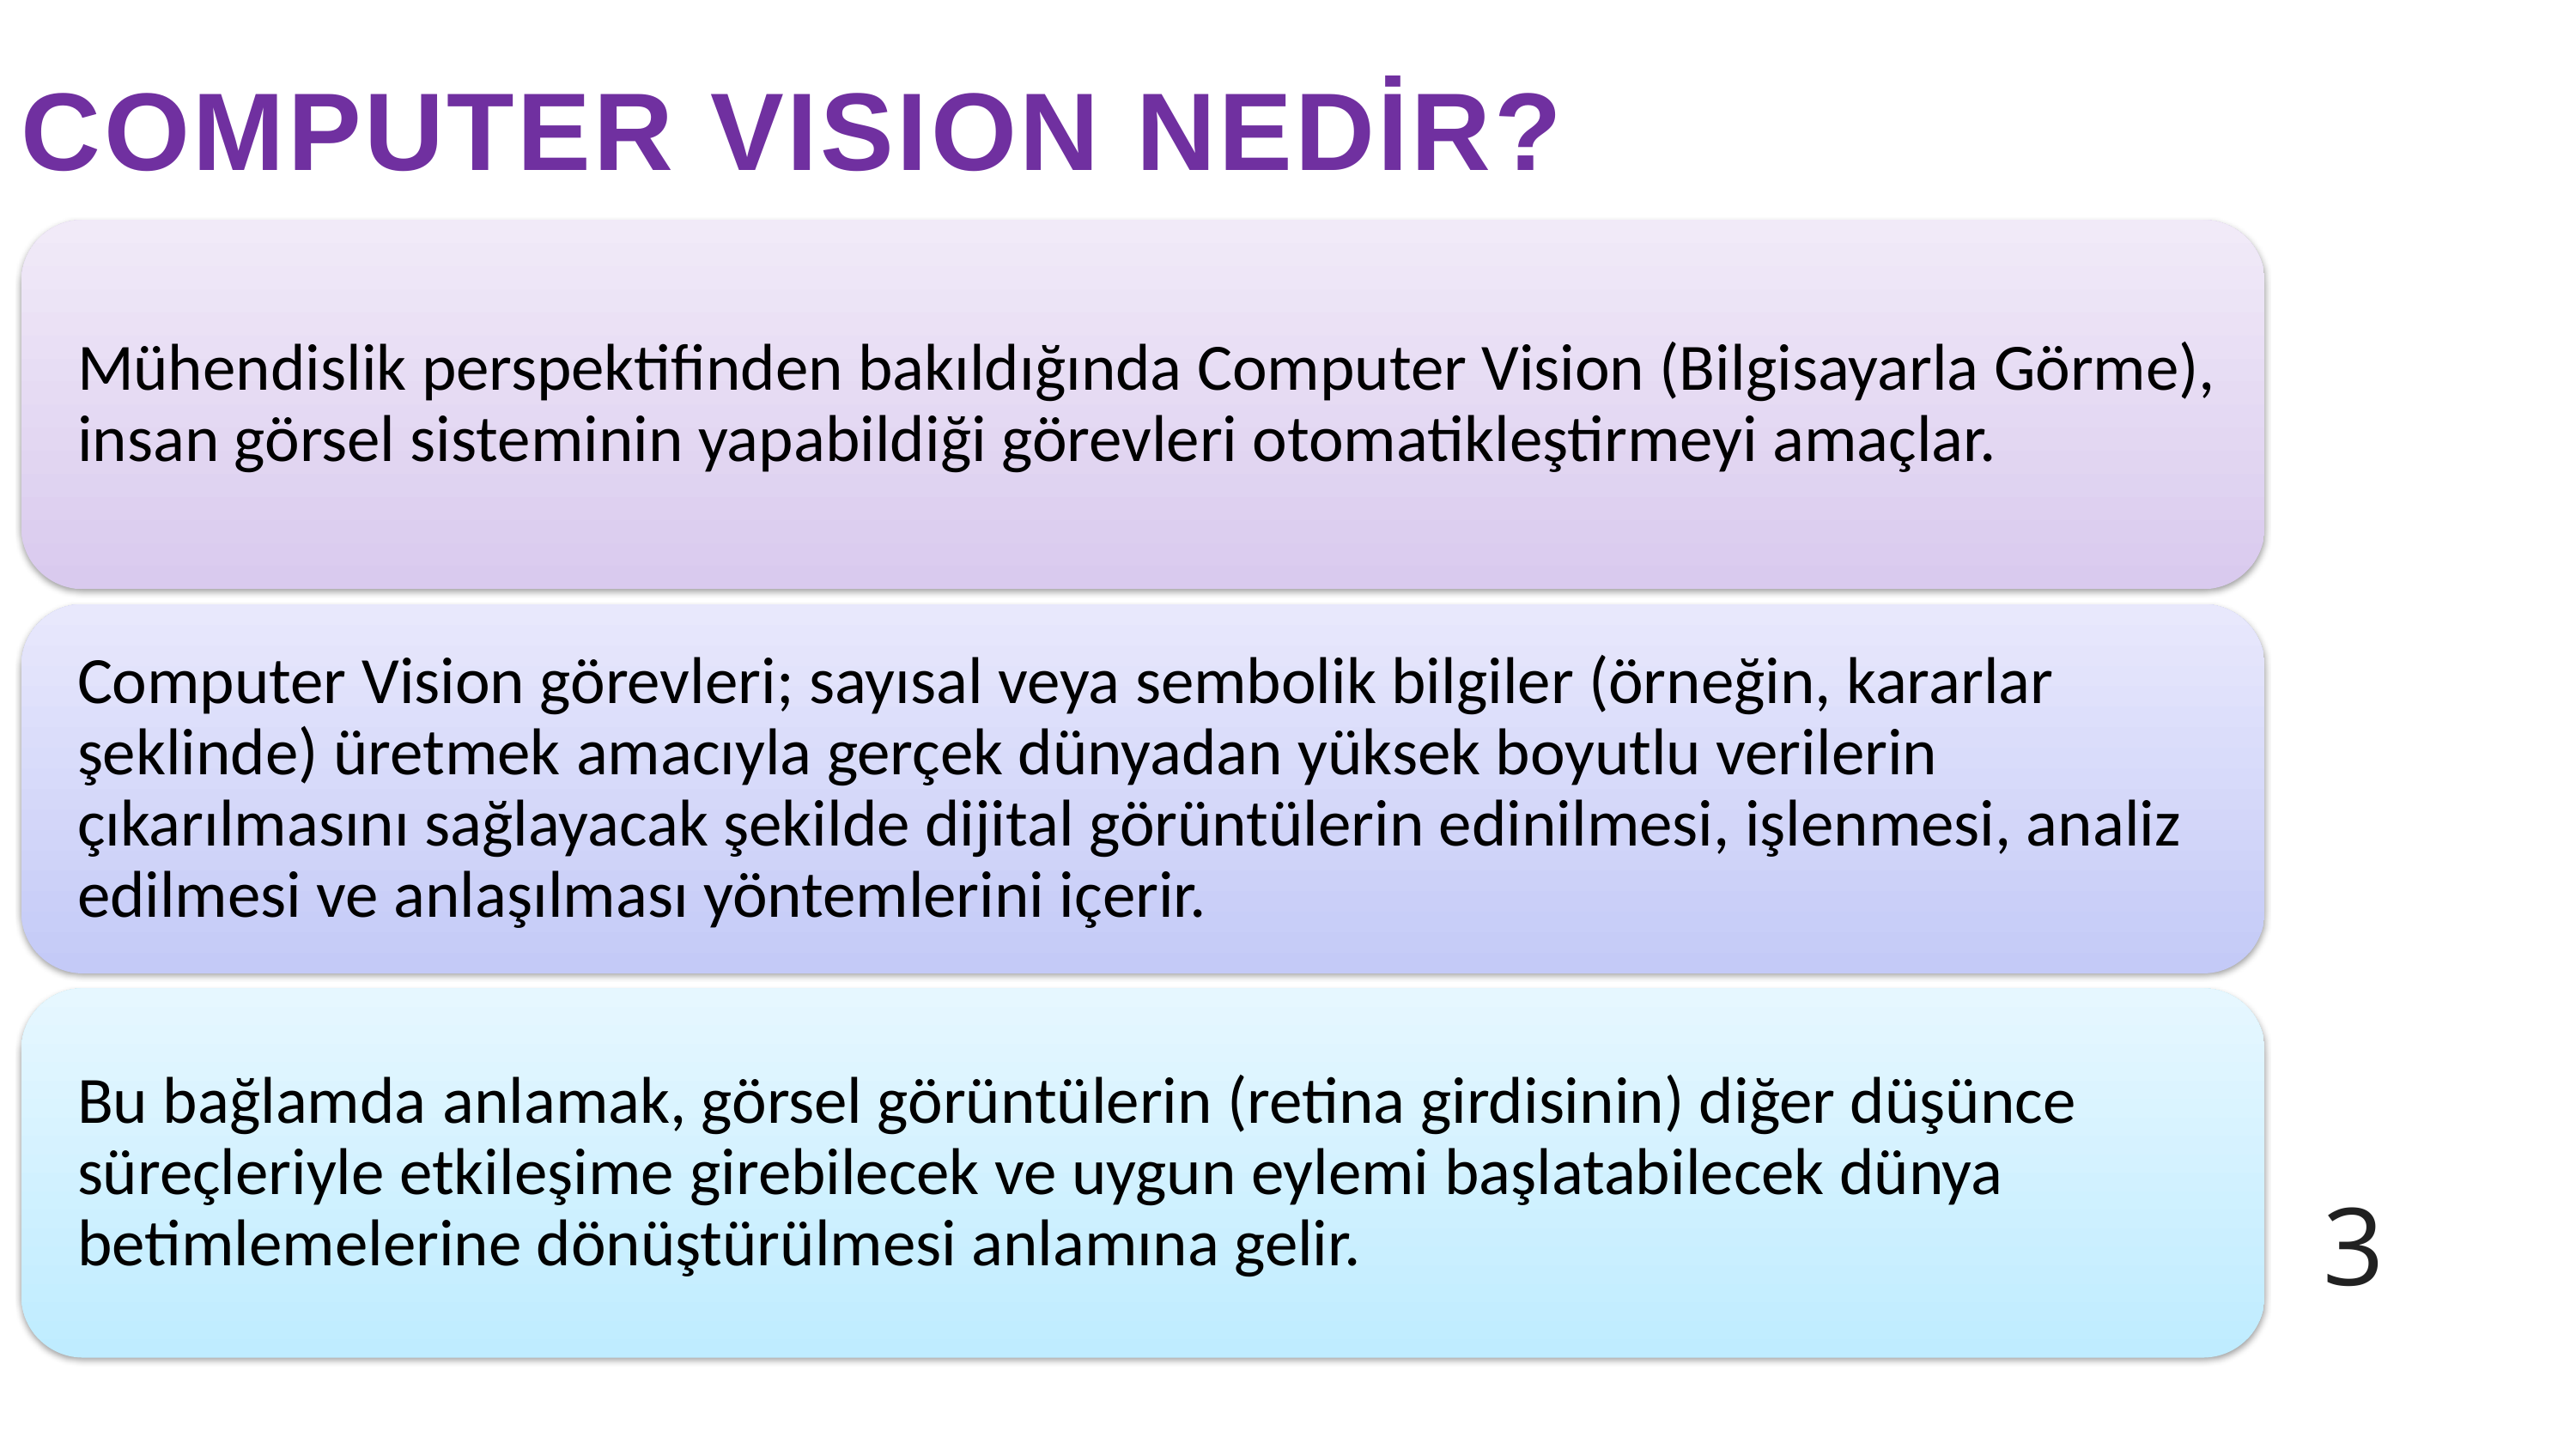

COMPUTER VISION NEDİR?
Mühendislik perspektifinden bakıldığında Computer Vision (Bilgisayarla Görme), insan görsel sisteminin yapabildiği görevleri otomatikleştirmeyi amaçlar.
Computer Vision görevleri; sayısal veya sembolik bilgiler (örneğin, kararlar şeklinde) üretmek amacıyla gerçek dünyadan yüksek boyutlu verilerin çıkarılmasını sağlayacak şekilde dijital görüntülerin edinilmesi, işlenmesi, analiz edilmesi ve anlaşılması yöntemlerini içerir.
Bu bağlamda anlamak, görsel görüntülerin (retina girdisinin) diğer düşünce süreçleriyle etkileşime girebilecek ve uygun eylemi başlatabilecek dünya betimlemelerine dönüştürülmesi anlamına gelir.
3